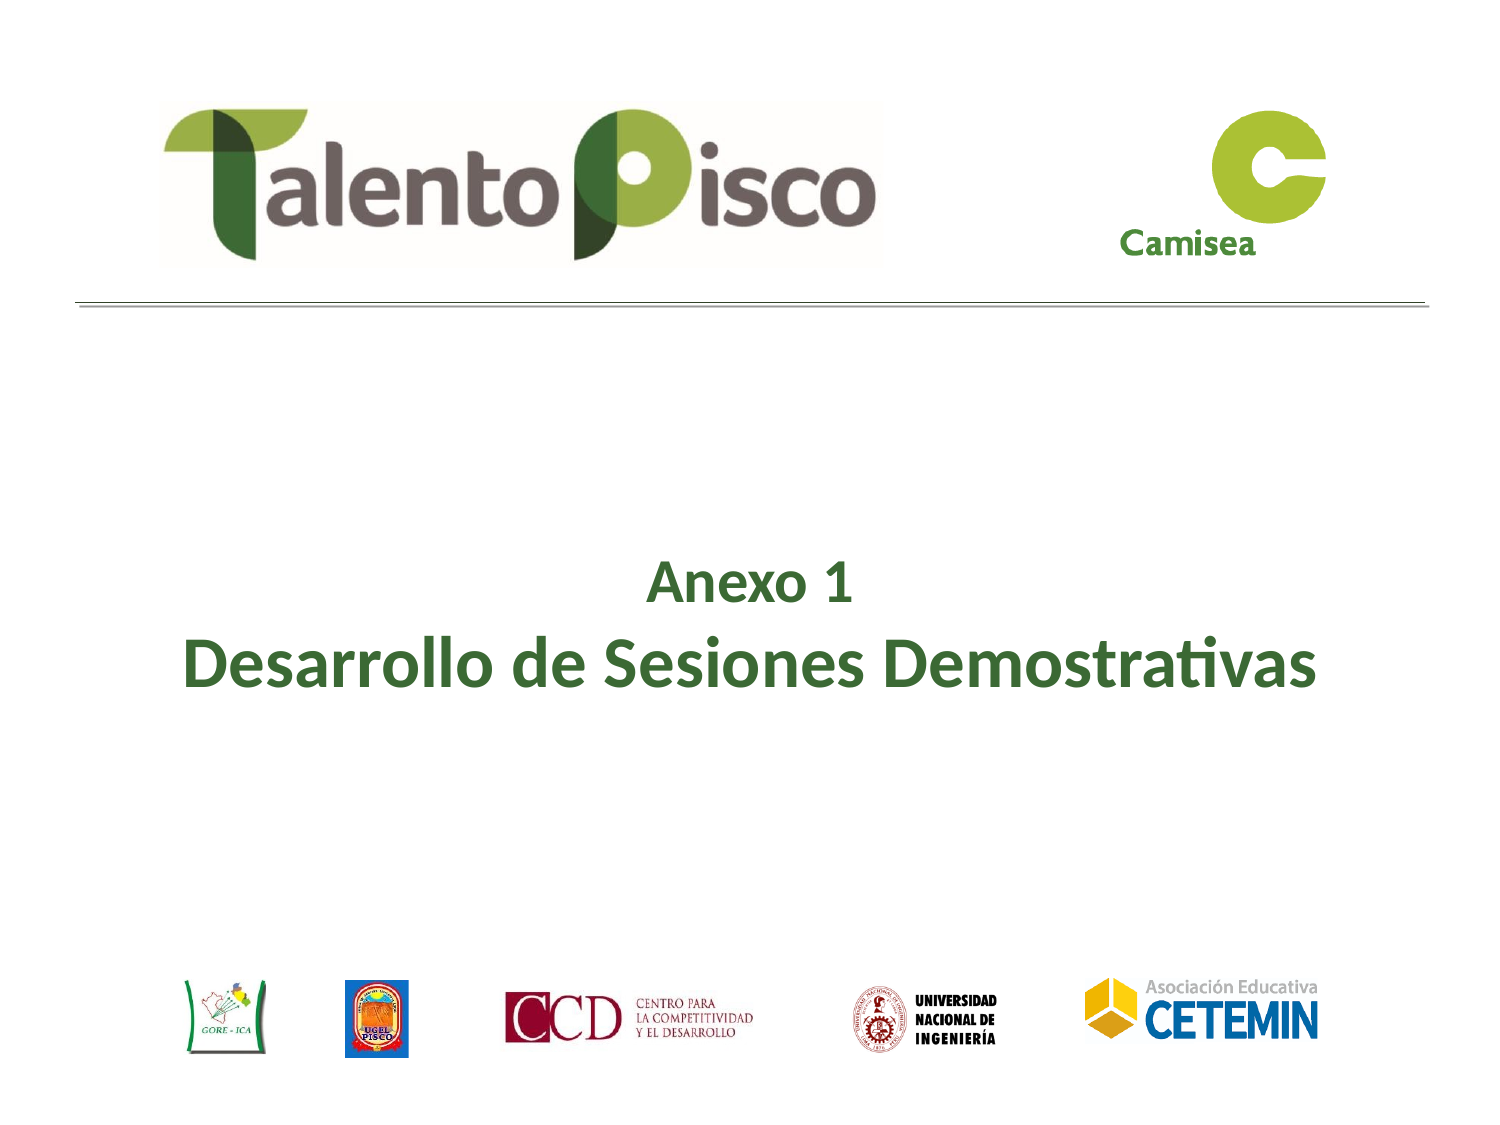

# Anexo 1
Desarrollo de Sesiones Demostrativas